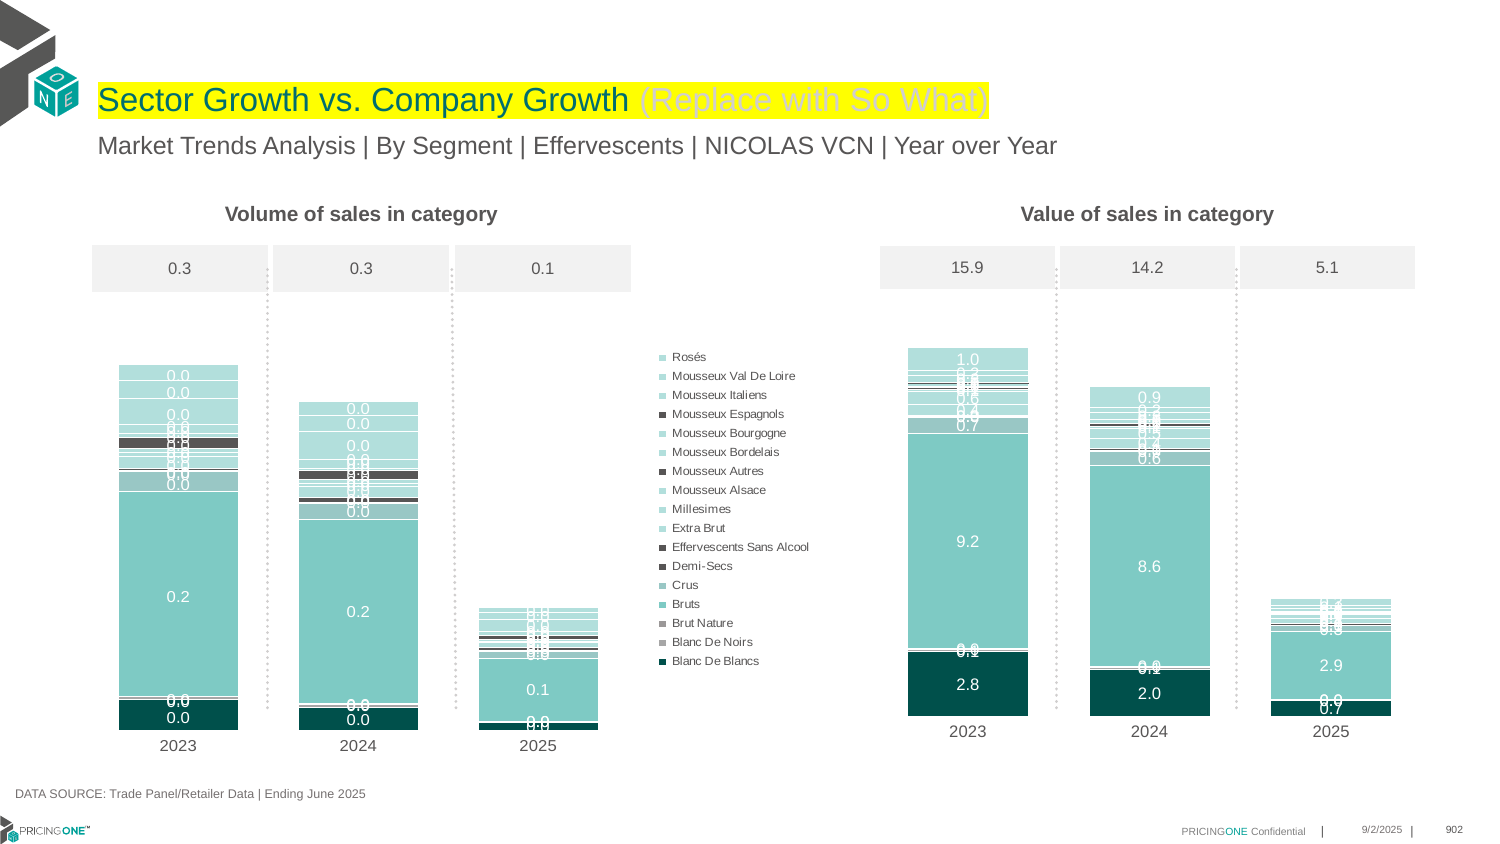

# Sector Growth vs. Company Growth (Replace with So What)
Market Trends Analysis | By Segment | Effervescents | NICOLAS VCN | Year over Year
| Value of sales in category |  |  |
| --- | --- | --- |
| 15.9 | 14.2 | 5.1 |
| Volume of sales in category |  |  |
| --- | --- | --- |
| 0.3 | 0.3 | 0.1 |

### Chart

| Category | Blanc De Blancs | Blanc De Noirs | Brut Nature | Bruts | Crus | Demi-Secs | Effervescents Sans Alcool | Extra Brut | Millesimes | Mousseux Alsace | Mousseux Autres | Mousseux Bordelais | Mousseux Bourgogne | Mousseux Espagnols | Mousseux Italiens | Mousseux Val De Loire | Rosés |
|---|---|---|---|---|---|---|---|---|---|---|---|---|---|---|---|---|---|
| 2023 | 2.757864 | 0.098986 | 0.040151 | 9.232135 | 0.720715 | 0.045558 | 0.032239 | 0.449139 | 0.57258 | 0.088309 | 0.09982 | 0.046697 | 0.137569 | 0.000124 | 0.315548 | 0.234112 | 0.985174 |
| 2024 | 1.993627 | 0.112855 | 0.036498 | 8.639661 | 0.60276 | 0.040566 | 0.09645 | 0.401843 | 0.453109 | 0.084599 | 0.097748 | 0.027212 | 0.145661 | 5.4e-05 | 0.309998 | 0.22183 | 0.902339 |
| 2025 | 0.657494 | 0.040479 | 0.017975 | 2.91 | 0.258215 | 0.013673 | 0.071941 | 0.205297 | 0.175517 | 0.033019 | 0.045515 | 0.007414 | 0.059938 | 0.000123 | 0.137842 | 0.100735 | 0.329026 |

### Chart

| Category | Blanc De Blancs | Blanc De Noirs | Brut Nature | Bruts | Crus | Demi-Secs | Effervescents Sans Alcool | Extra Brut | Millesimes | Mousseux Alsace | Mousseux Autres | Mousseux Bordelais | Mousseux Bourgogne | Mousseux Espagnols | Mousseux Italiens | Mousseux Val De Loire | Rosés |
|---|---|---|---|---|---|---|---|---|---|---|---|---|---|---|---|---|---|
| 2023 | 0.028909 | 0.002233 | 0.000673 | 0.188499 | 0.018631 | 0.000985 | 0.001944 | 0.011398 | 0.00358 | 0.003893 | 0.010105 | 0.003699 | 0.008292 | 1.6e-05 | 0.023583 | 0.016492 | 0.014656 |
| 2024 | 0.021816 | 0.002364 | 0.000595 | 0.169849 | 0.015073 | 0.000842 | 0.004786 | 0.009664 | 0.002797 | 0.003716 | 0.008197 | 0.002025 | 0.00881 | 8e-06 | 0.025212 | 0.014723 | 0.013022 |
| 2025 | 0.007615 | 0.000836 | 0.000308 | 0.058107 | 0.006482 | 0.000278 | 0.003277 | 0.004559 | 0.001069 | 0.001439 | 0.003656 | 0.00056 | 0.003311 | 1e-05 | 0.011025 | 0.006397 | 0.004928 |
DATA SOURCE: Trade Panel/Retailer Data | Ending June 2025

9/2/2025
902